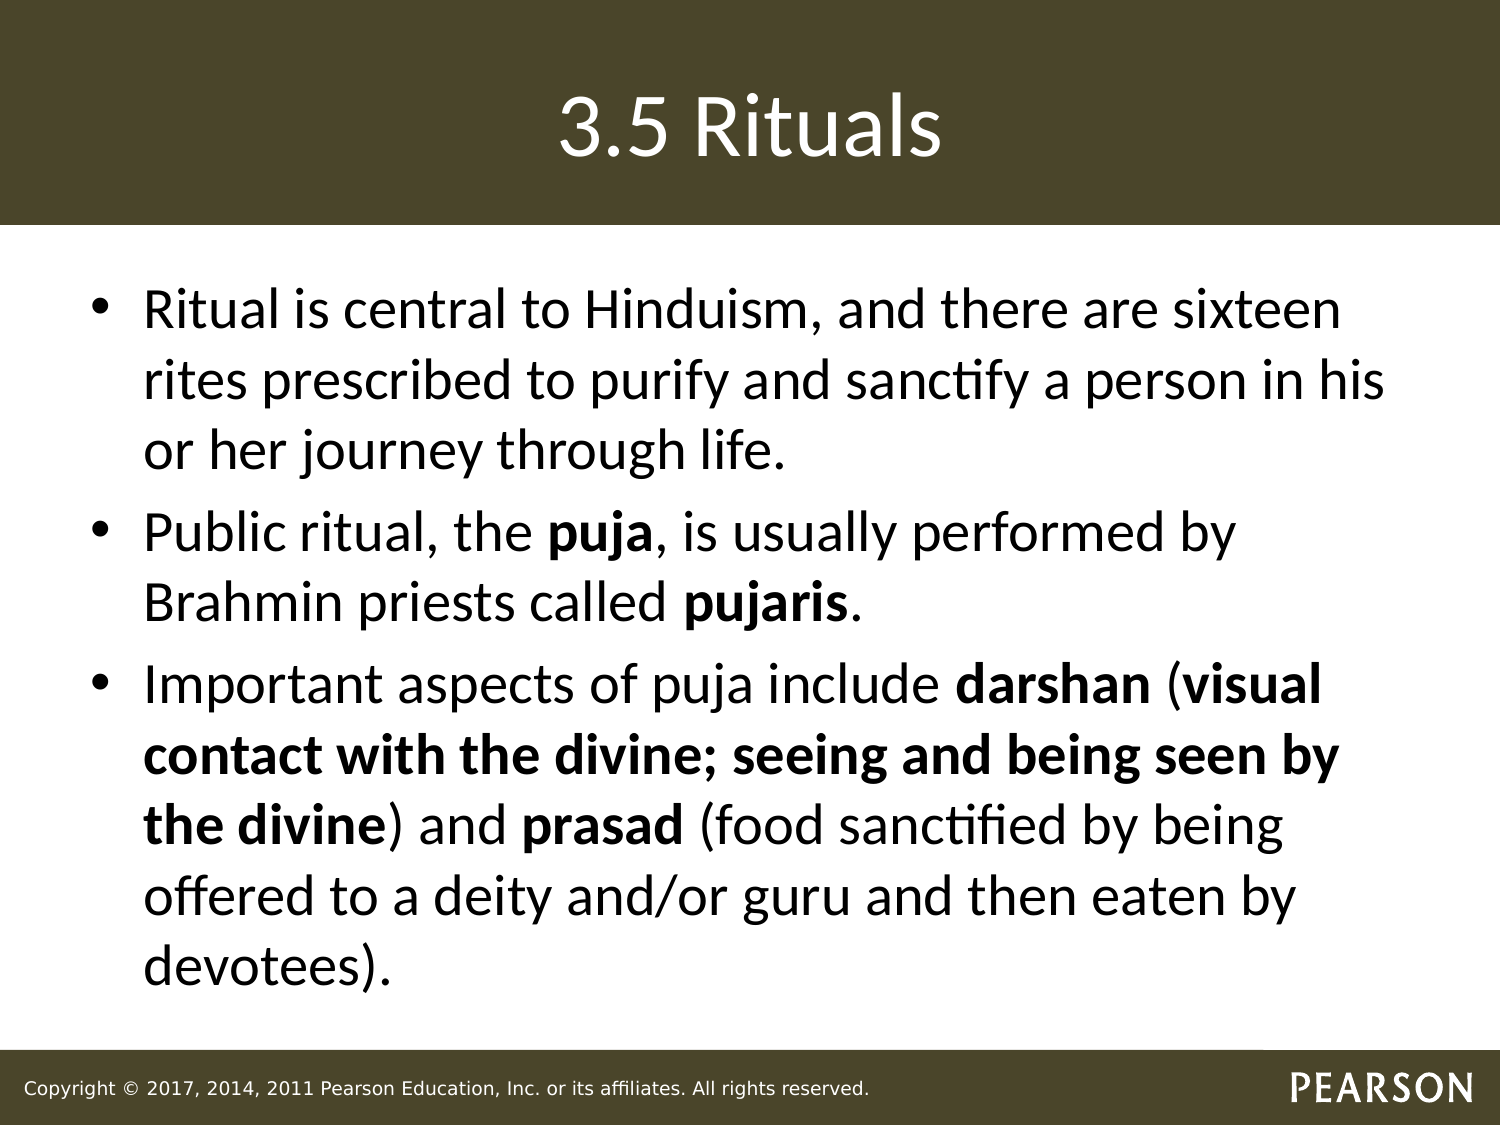

# 3.5 Rituals
Ritual is central to Hinduism, and there are sixteen rites prescribed to purify and sanctify a person in his or her journey through life.
Public ritual, the puja, is usually performed by Brahmin priests called pujaris.
Important aspects of puja include darshan (visual contact with the divine; seeing and being seen by the divine) and prasad (food sanctified by being offered to a deity and/or guru and then eaten by devotees).